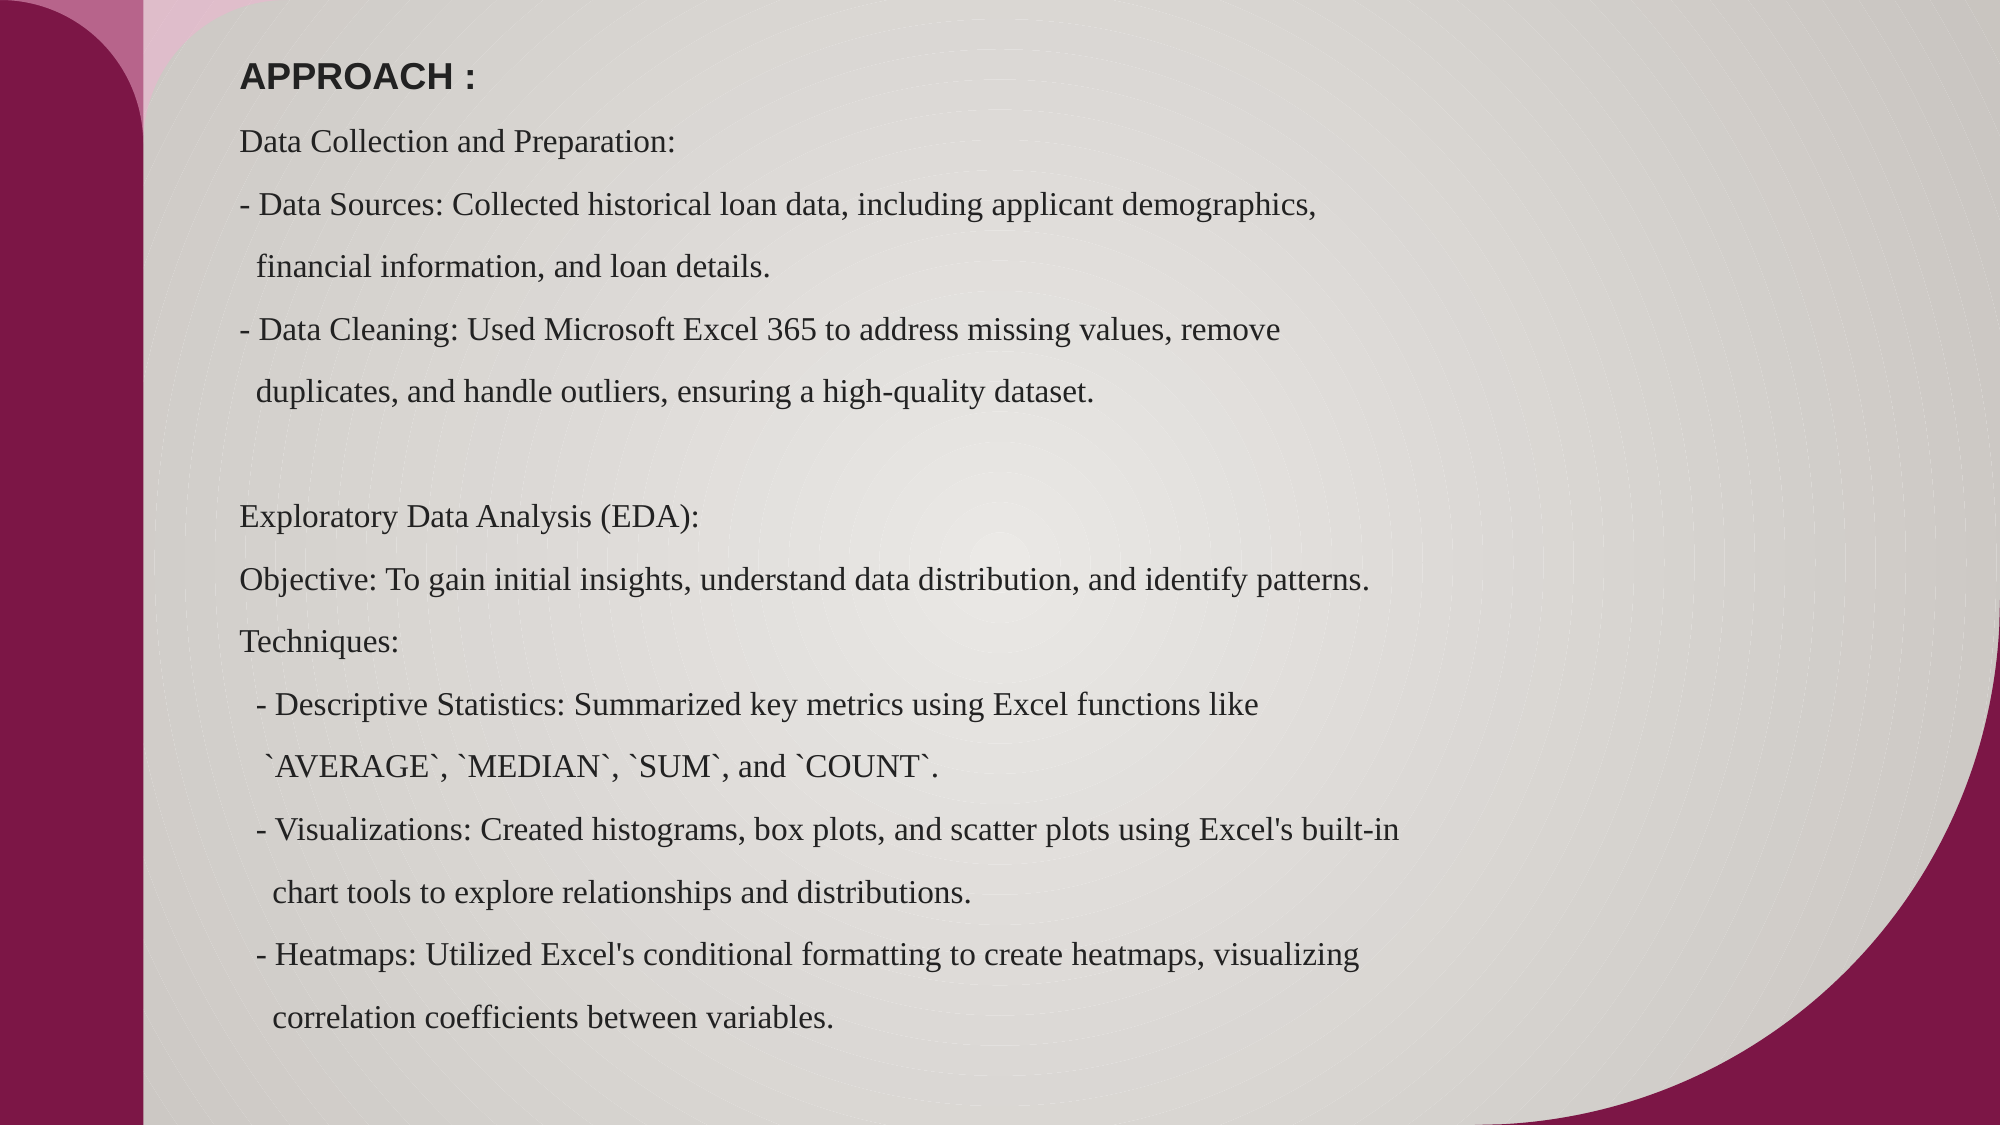

APPROACH :
Data Collection and Preparation:
- Data Sources: Collected historical loan data, including applicant demographics,
  financial information, and loan details.
- Data Cleaning: Used Microsoft Excel 365 to address missing values, remove
  duplicates, and handle outliers, ensuring a high-quality dataset.

Exploratory Data Analysis (EDA):
Objective: To gain initial insights, understand data distribution, and identify patterns.
Techniques:
  - Descriptive Statistics: Summarized key metrics using Excel functions like
   `AVERAGE`, `MEDIAN`, `SUM`, and `COUNT`.
  - Visualizations: Created histograms, box plots, and scatter plots using Excel's built-in
    chart tools to explore relationships and distributions.
  - Heatmaps: Utilized Excel's conditional formatting to create heatmaps, visualizing
    correlation coefficients between variables.